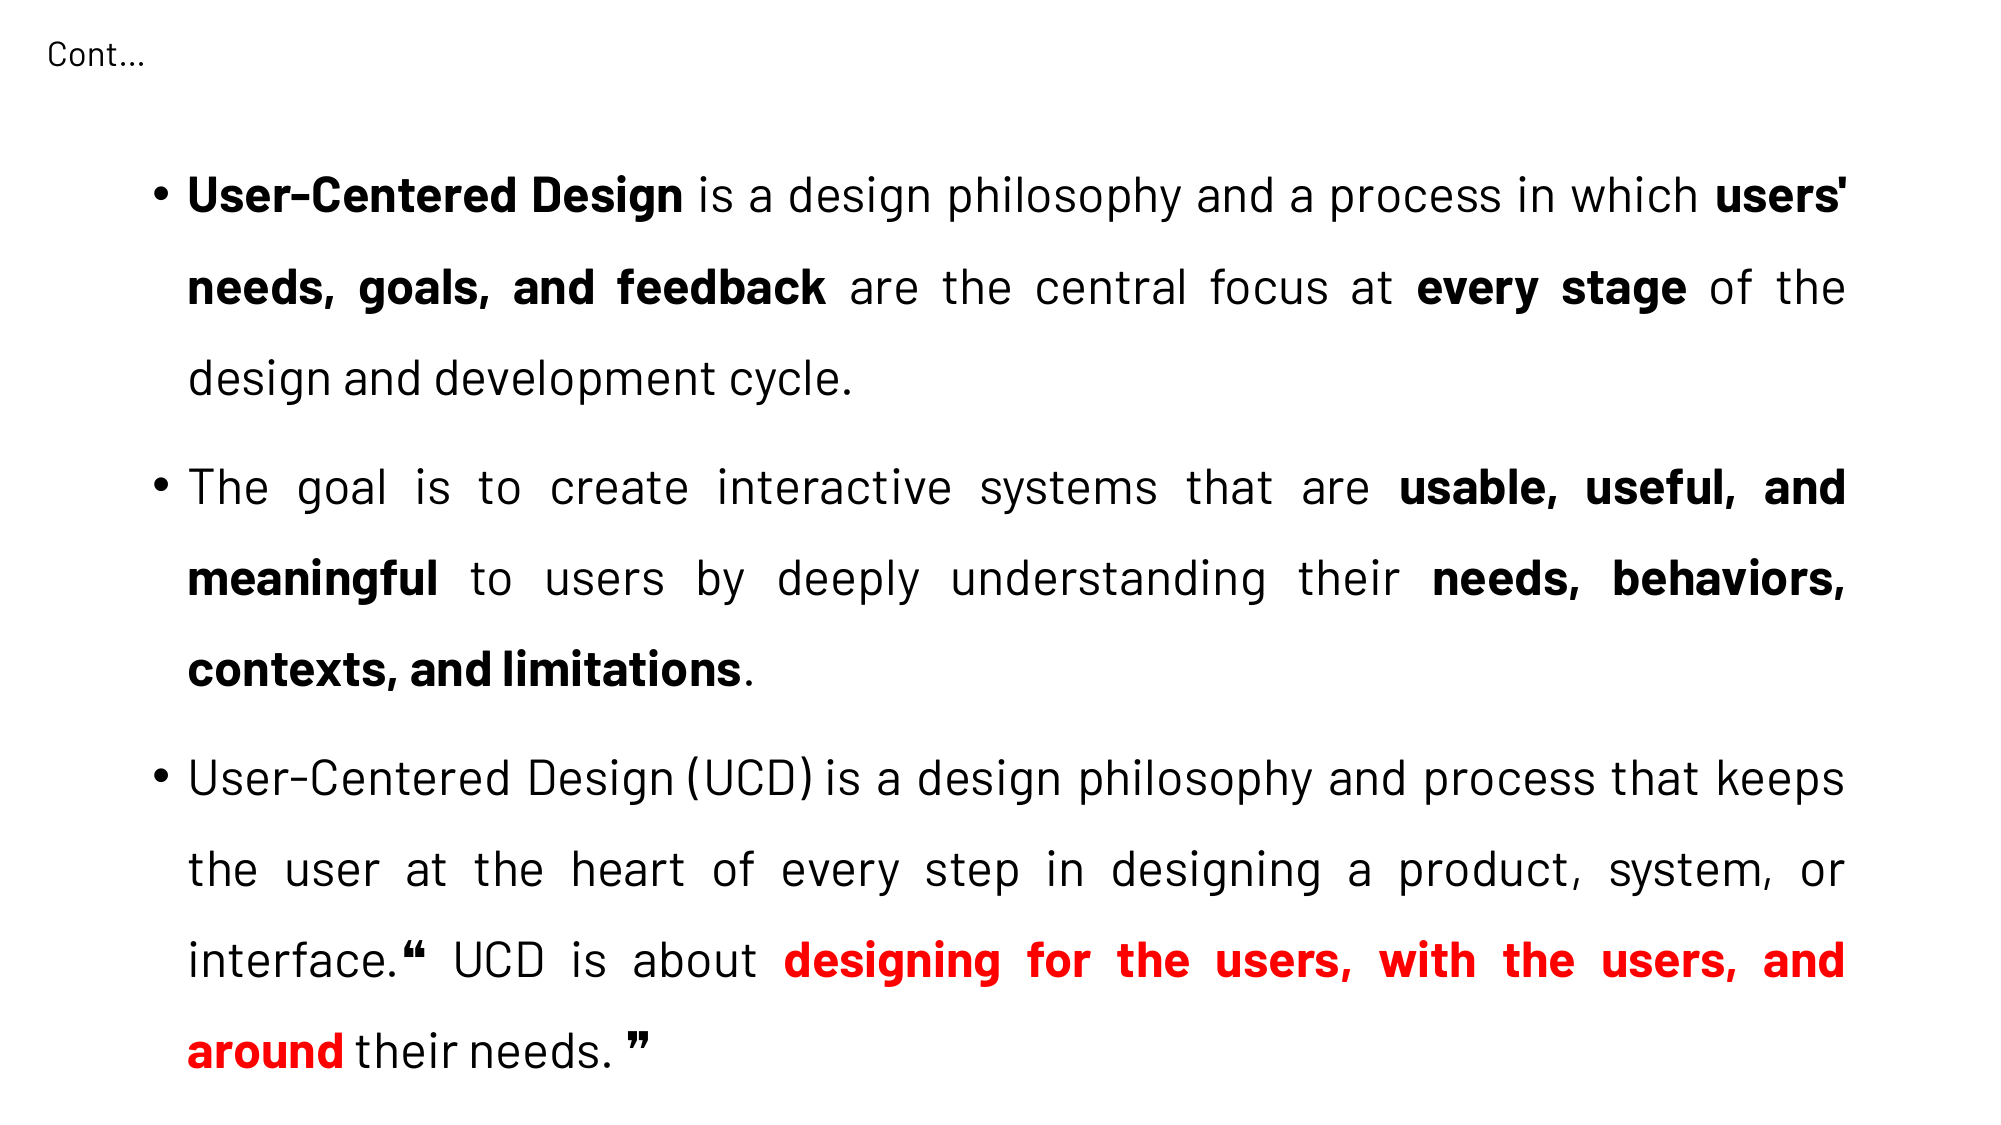

# Cont…
User-Centered Design is a design philosophy and a process in which users' needs, goals, and feedback are the central focus at every stage of the design and development cycle.
The goal is to create interactive systems that are usable, useful, and meaningful to users by deeply understanding their needs, behaviors, contexts, and limitations.
User-Centered Design (UCD) is a design philosophy and process that keeps the user at the heart of every step in designing a product, system, or interface.❝ UCD is about designing for the users, with the users, and around their needs. ❞